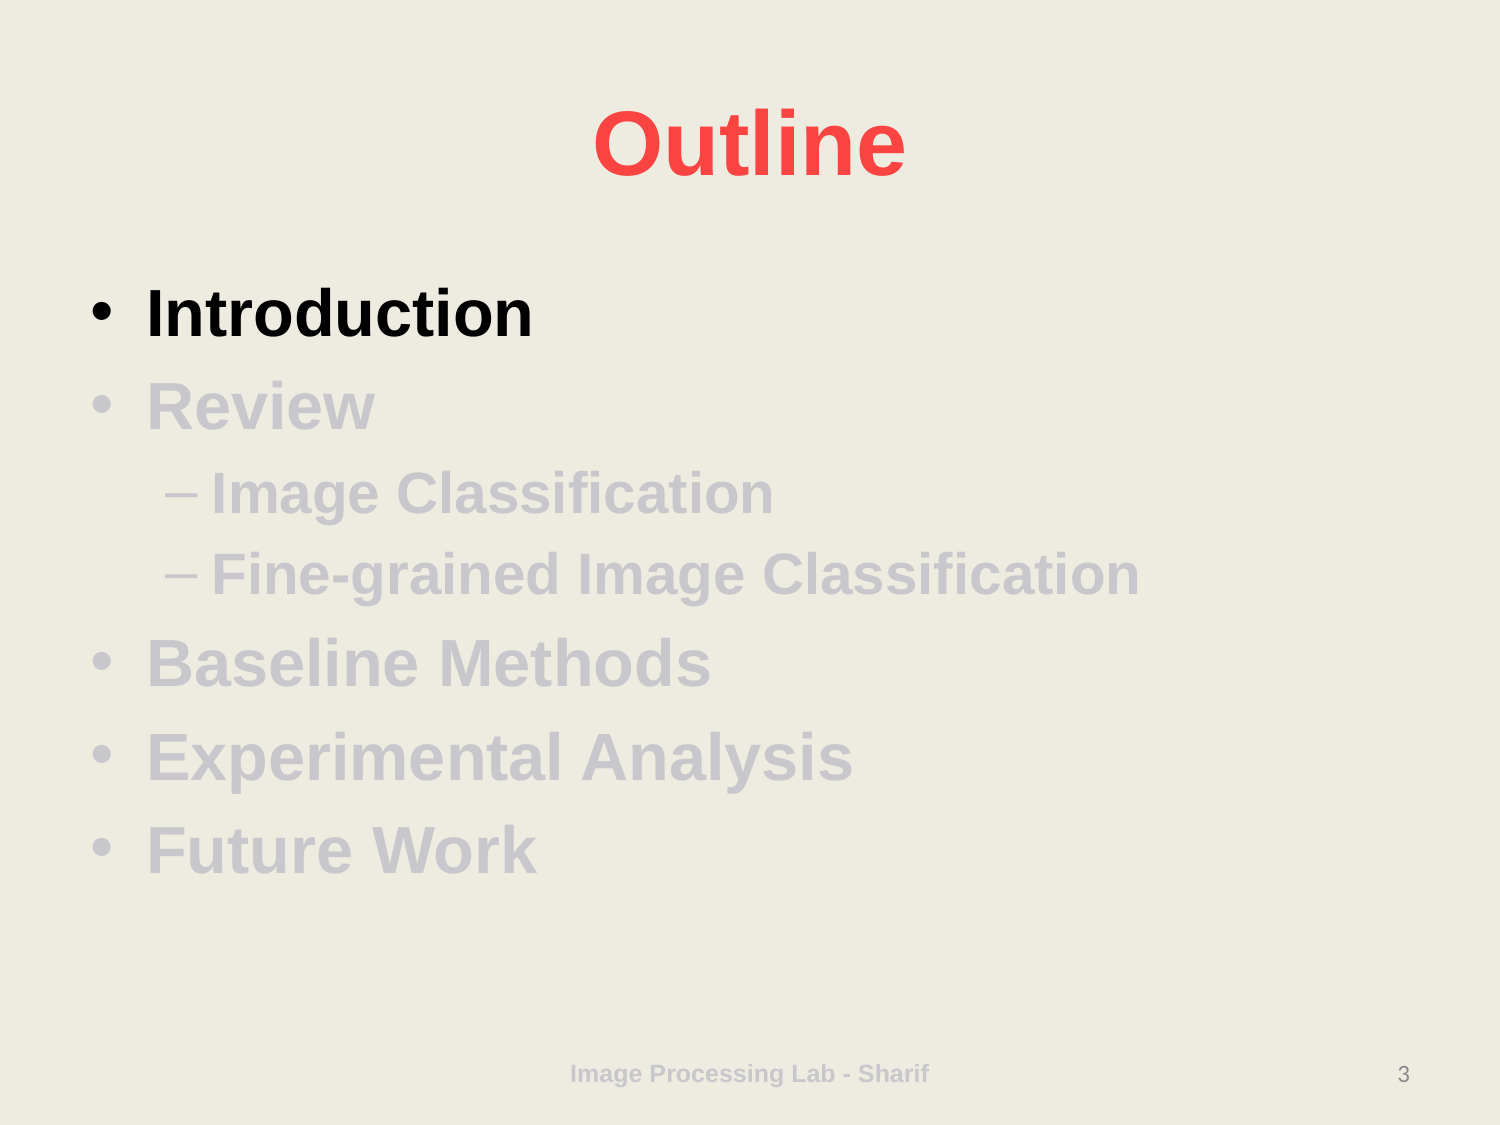

# Outline
Introduction
Review
Image Classification
Fine-grained Image Classification
Baseline Methods
Experimental Analysis
Future Work
Image Processing Lab - Sharif
3